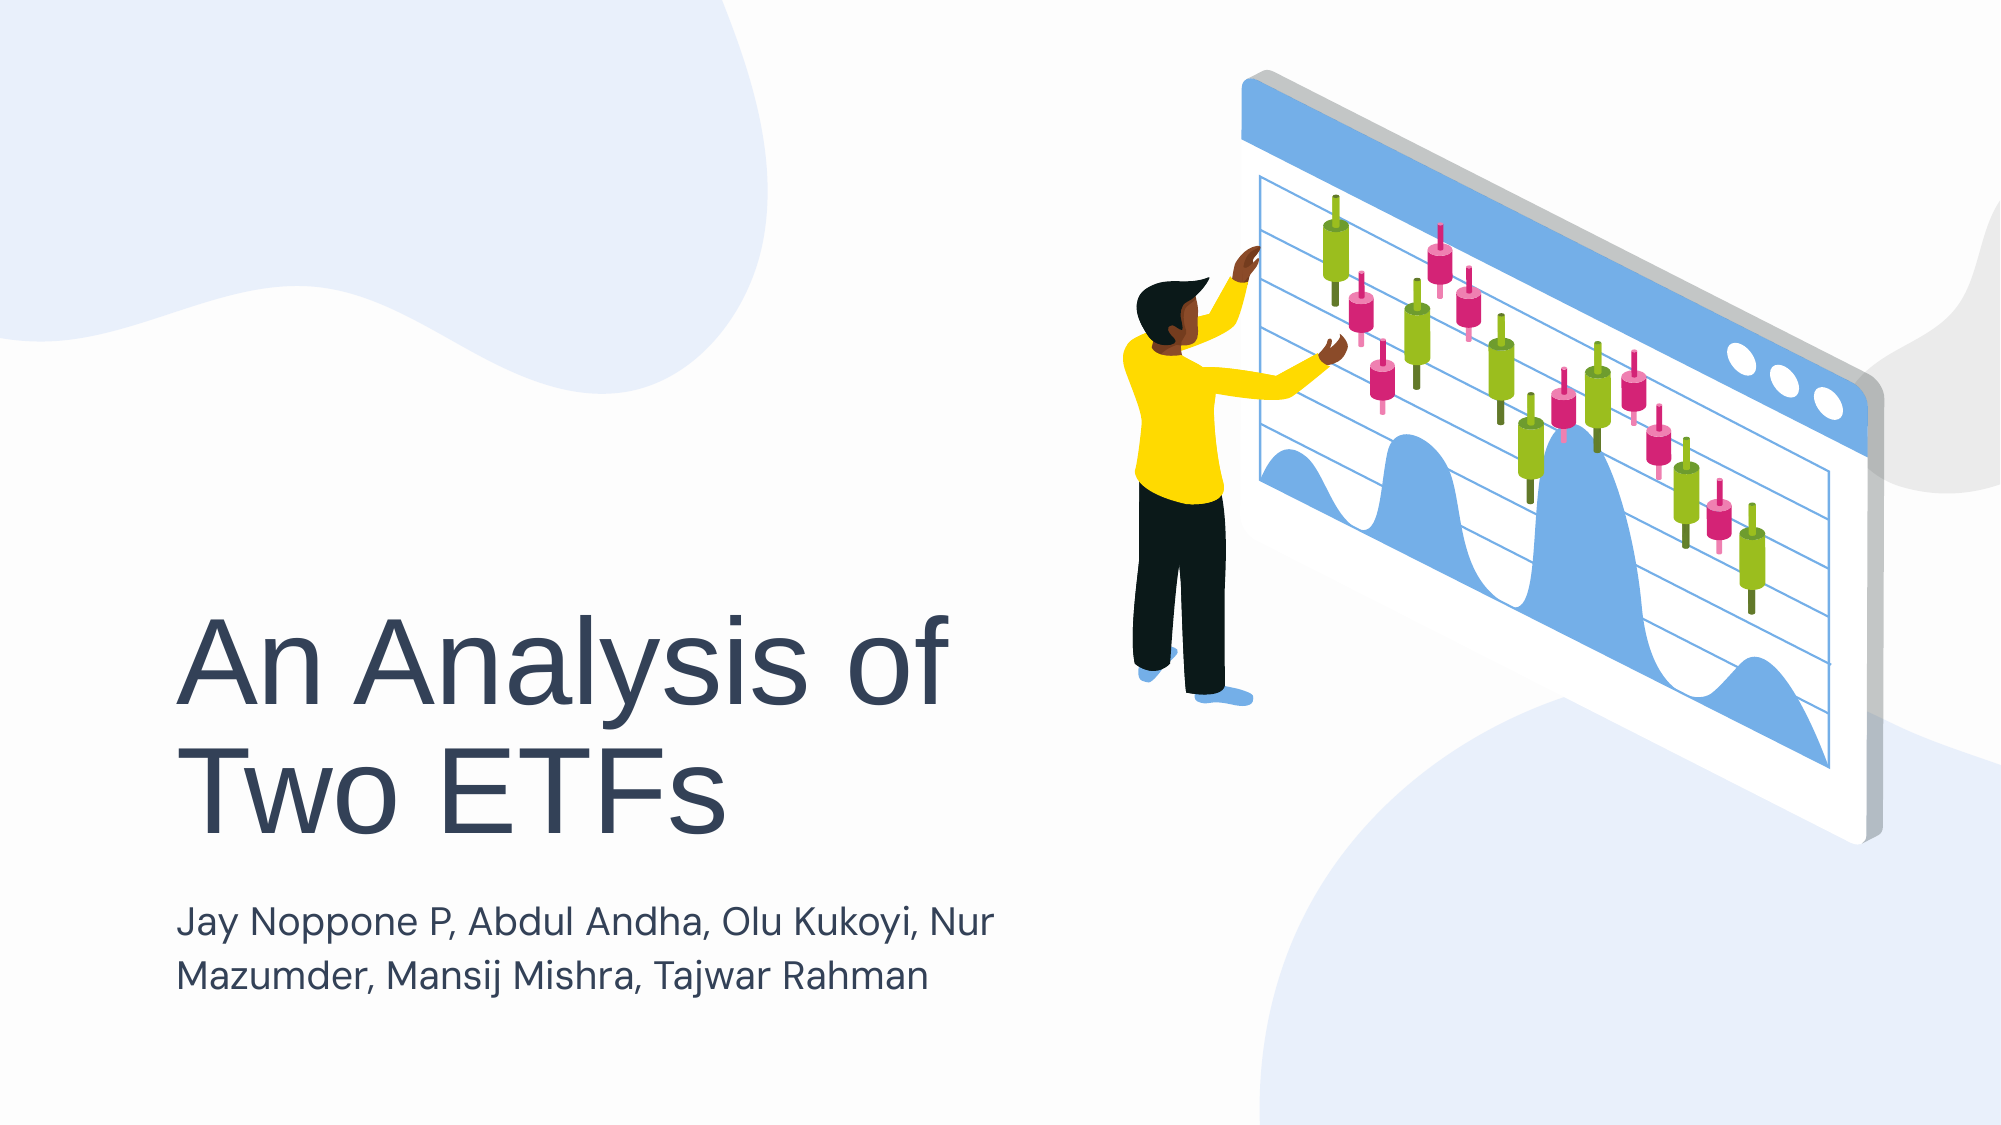

# An Analysis of Two ETFs
Jay Noppone P, Abdul Andha, Olu Kukoyi, Nur Mazumder, Mansij Mishra, Tajwar Rahman